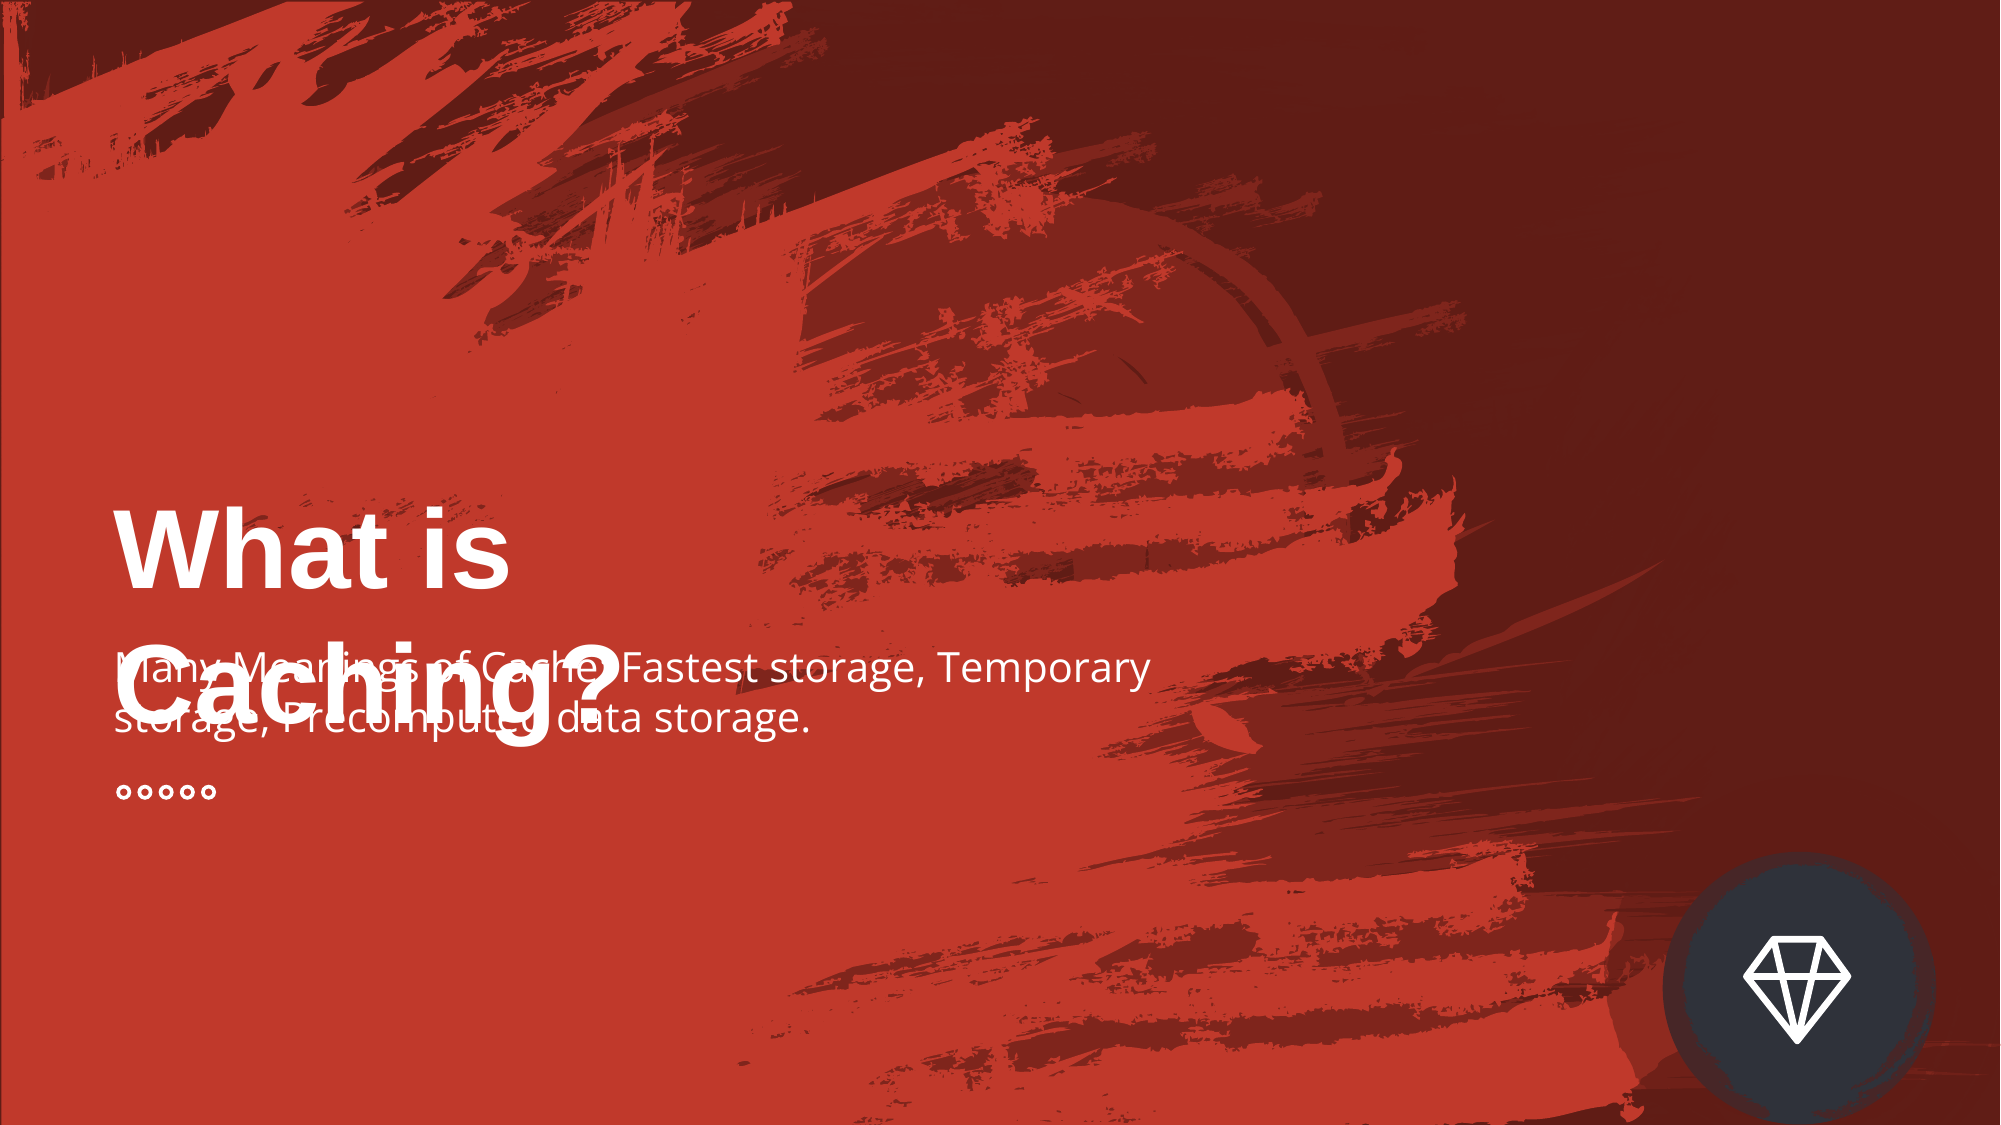

What is Caching?
Many Meanings of Cache: Fastest storage, Temporary storage, Precomputed data storage.